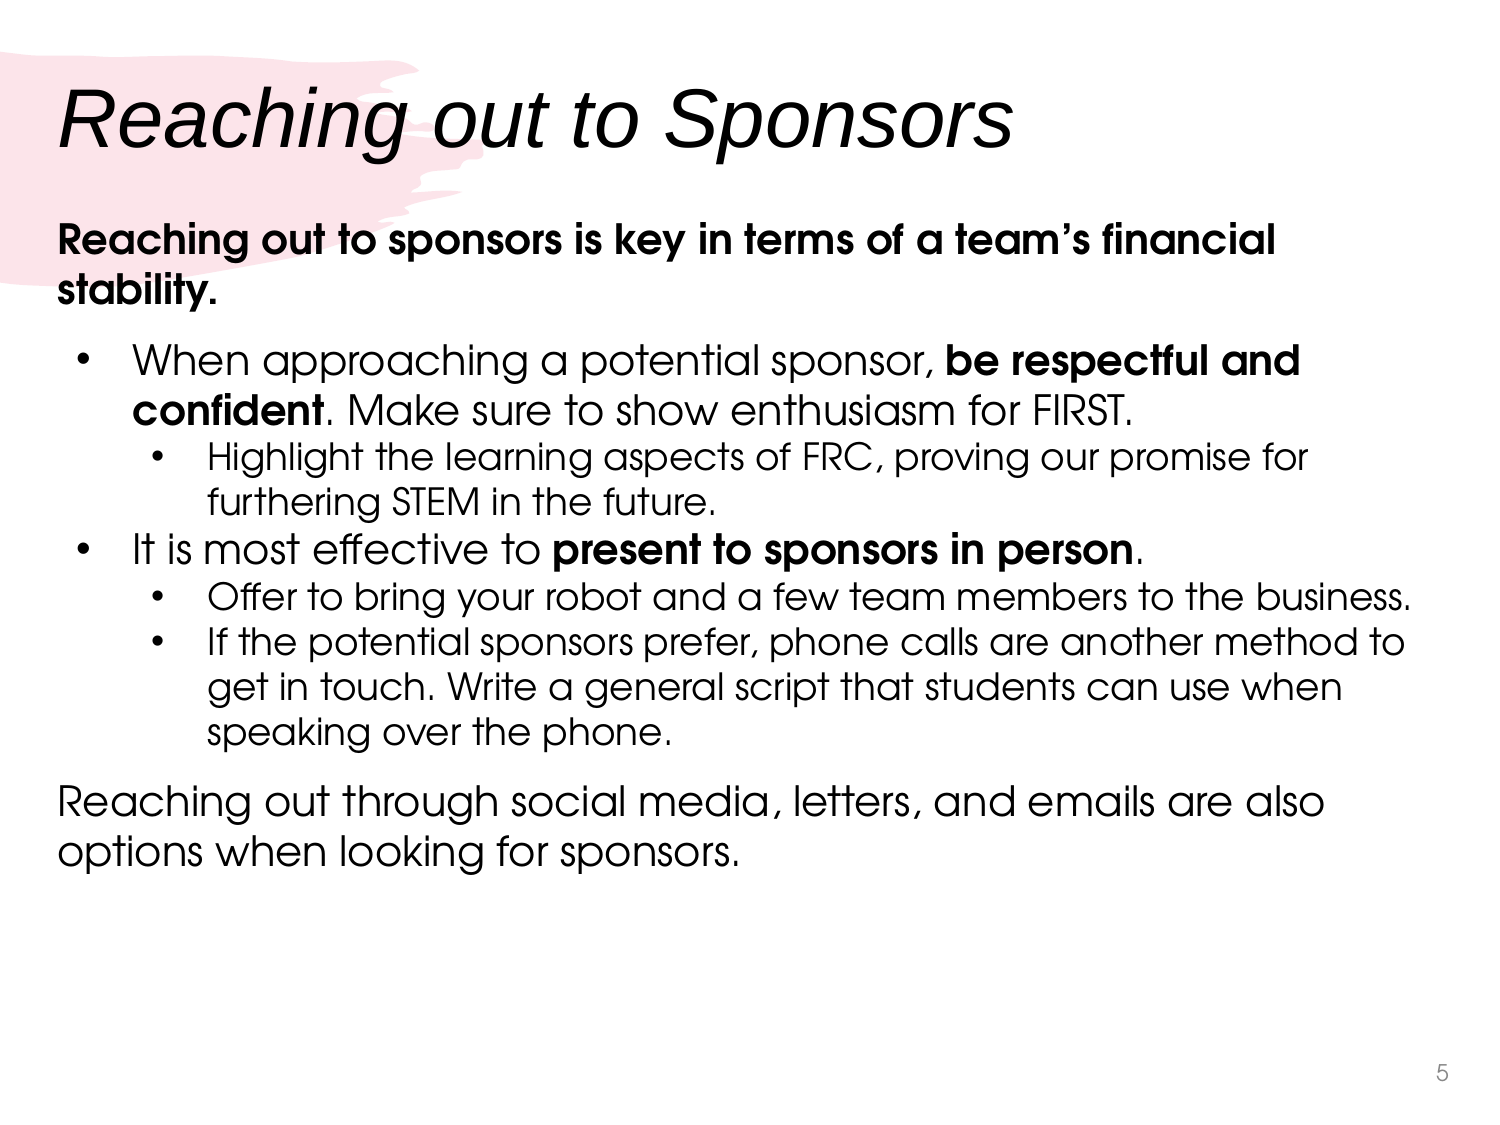

# Reaching out to Sponsors
Reaching out to sponsors is key in terms of a team’s financial stability.
When approaching a potential sponsor, be respectful and confident. Make sure to show enthusiasm for FIRST.
Highlight the learning aspects of FRC, proving our promise for furthering STEM in the future.
It is most effective to present to sponsors in person.
Offer to bring your robot and a few team members to the business.
If the potential sponsors prefer, phone calls are another method to get in touch. Write a general script that students can use when speaking over the phone.
Reaching out through social media, letters, and emails are also options when looking for sponsors.

5